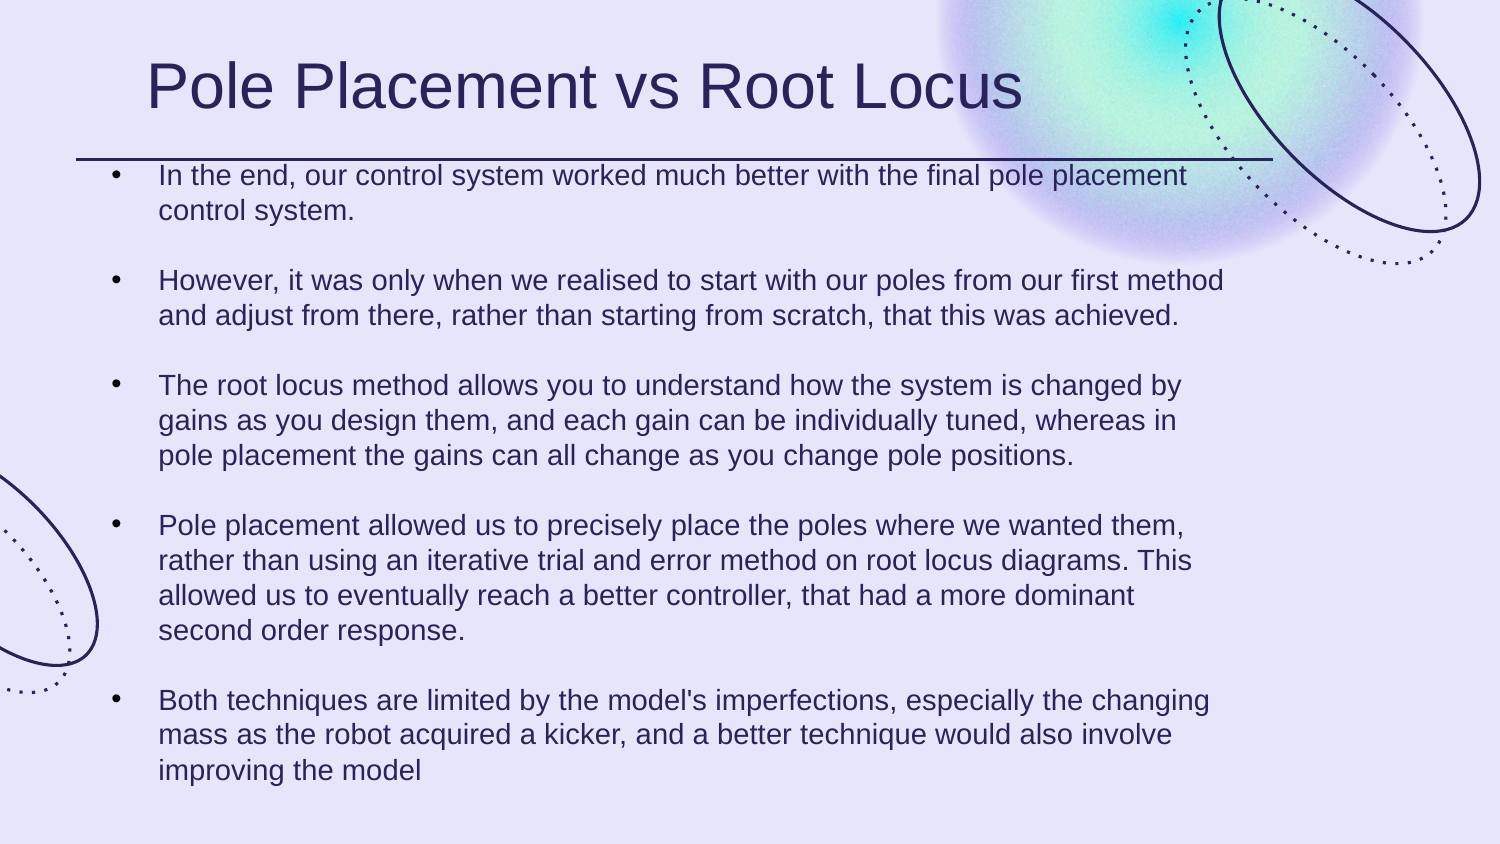

Pole Placement vs Root Locus
In the end, our control system worked much better with the final pole placement control system.

However, it was only when we realised to start with our poles from our first method and adjust from there, rather than starting from scratch, that this was achieved.

The root locus method allows you to understand how the system is changed by gains as you design them, and each gain can be individually tuned, whereas in pole placement the gains can all change as you change pole positions.

Pole placement allowed us to precisely place the poles where we wanted them, rather than using an iterative trial and error method on root locus diagrams. This allowed us to eventually reach a better controller, that had a more dominant second order response.

Both techniques are limited by the model's imperfections, especially the changing mass as the robot acquired a kicker, and a better technique would also involve improving the model